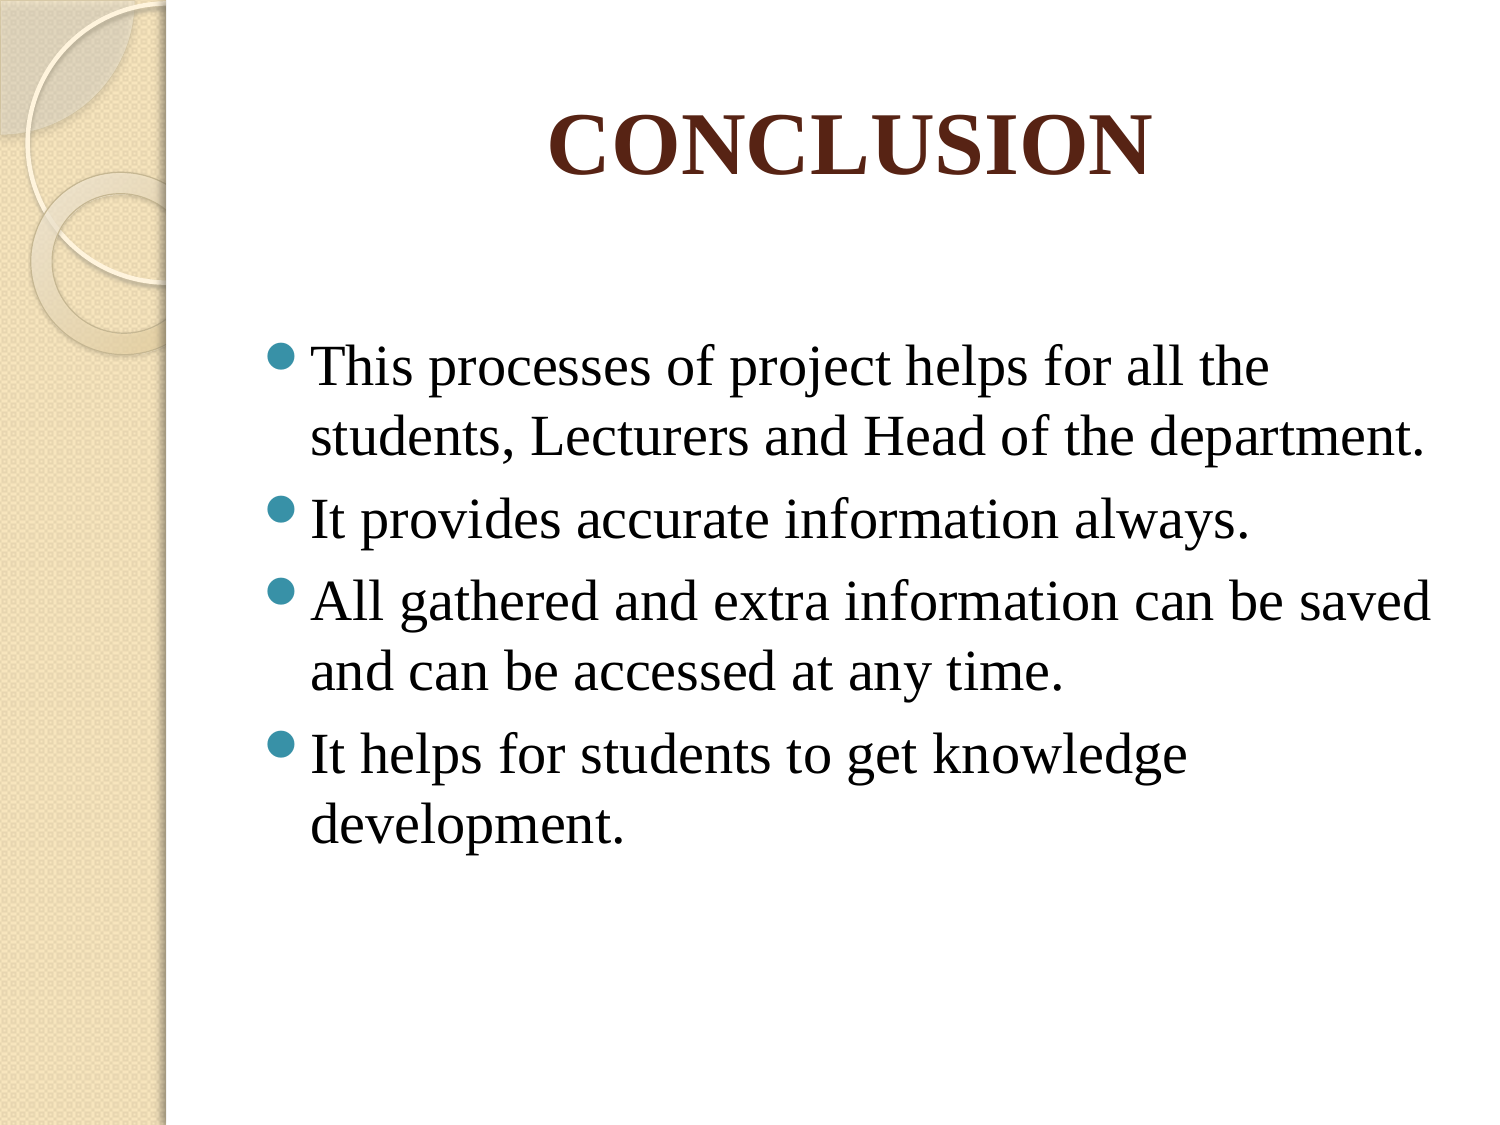

# CONCLUSION

This processes of project helps for all the students, Lecturers and Head of the department.
It provides accurate information always.
All gathered and extra information can be saved and can be accessed at any time.
It helps for students to get knowledge development.